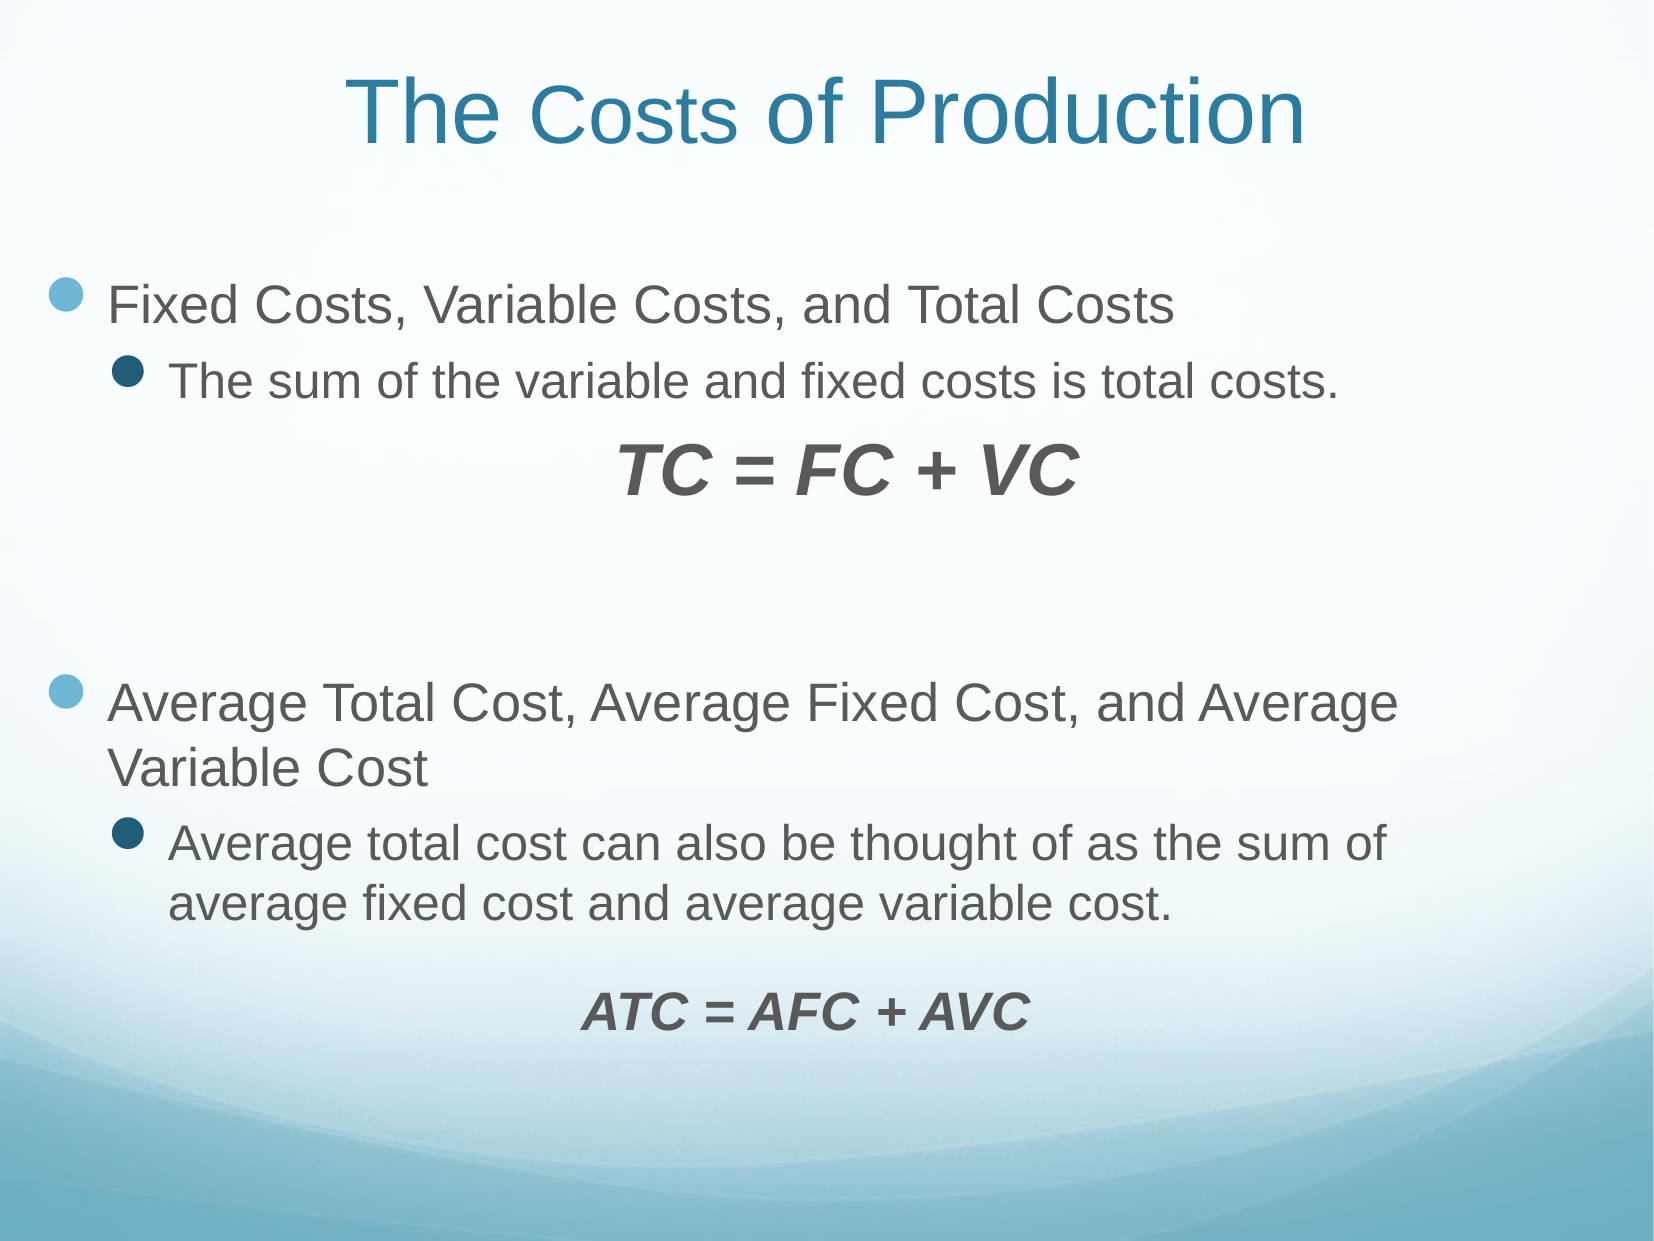

# The Costs of Production
Fixed Costs, Variable Costs, and Total Costs
The sum of the variable and fixed costs is total costs.
TC = FC + VC

Average Total Cost, Average Fixed Cost, and Average Variable Cost
Average total cost can also be thought of as the sum of average fixed cost and average variable cost.
ATC = AFC + AVC